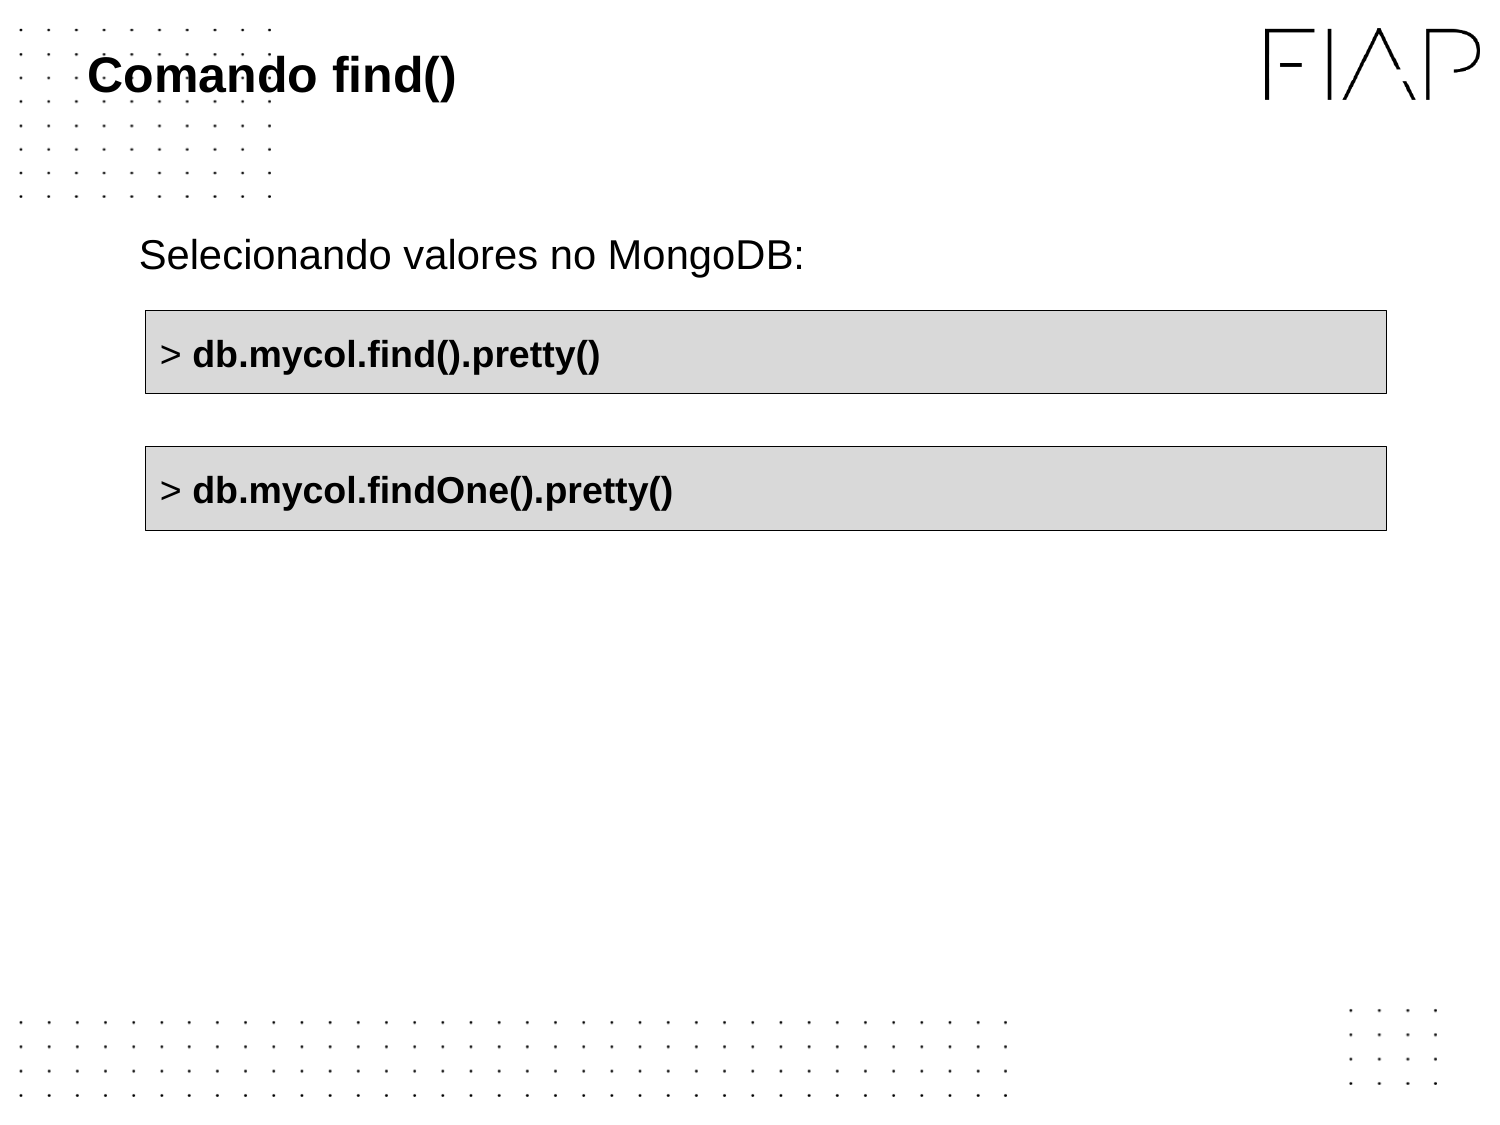

# Comando find()
Selecionando valores no MongoDB:

> db.mycol.find().pretty()
> db.mycol.findOne().pretty()